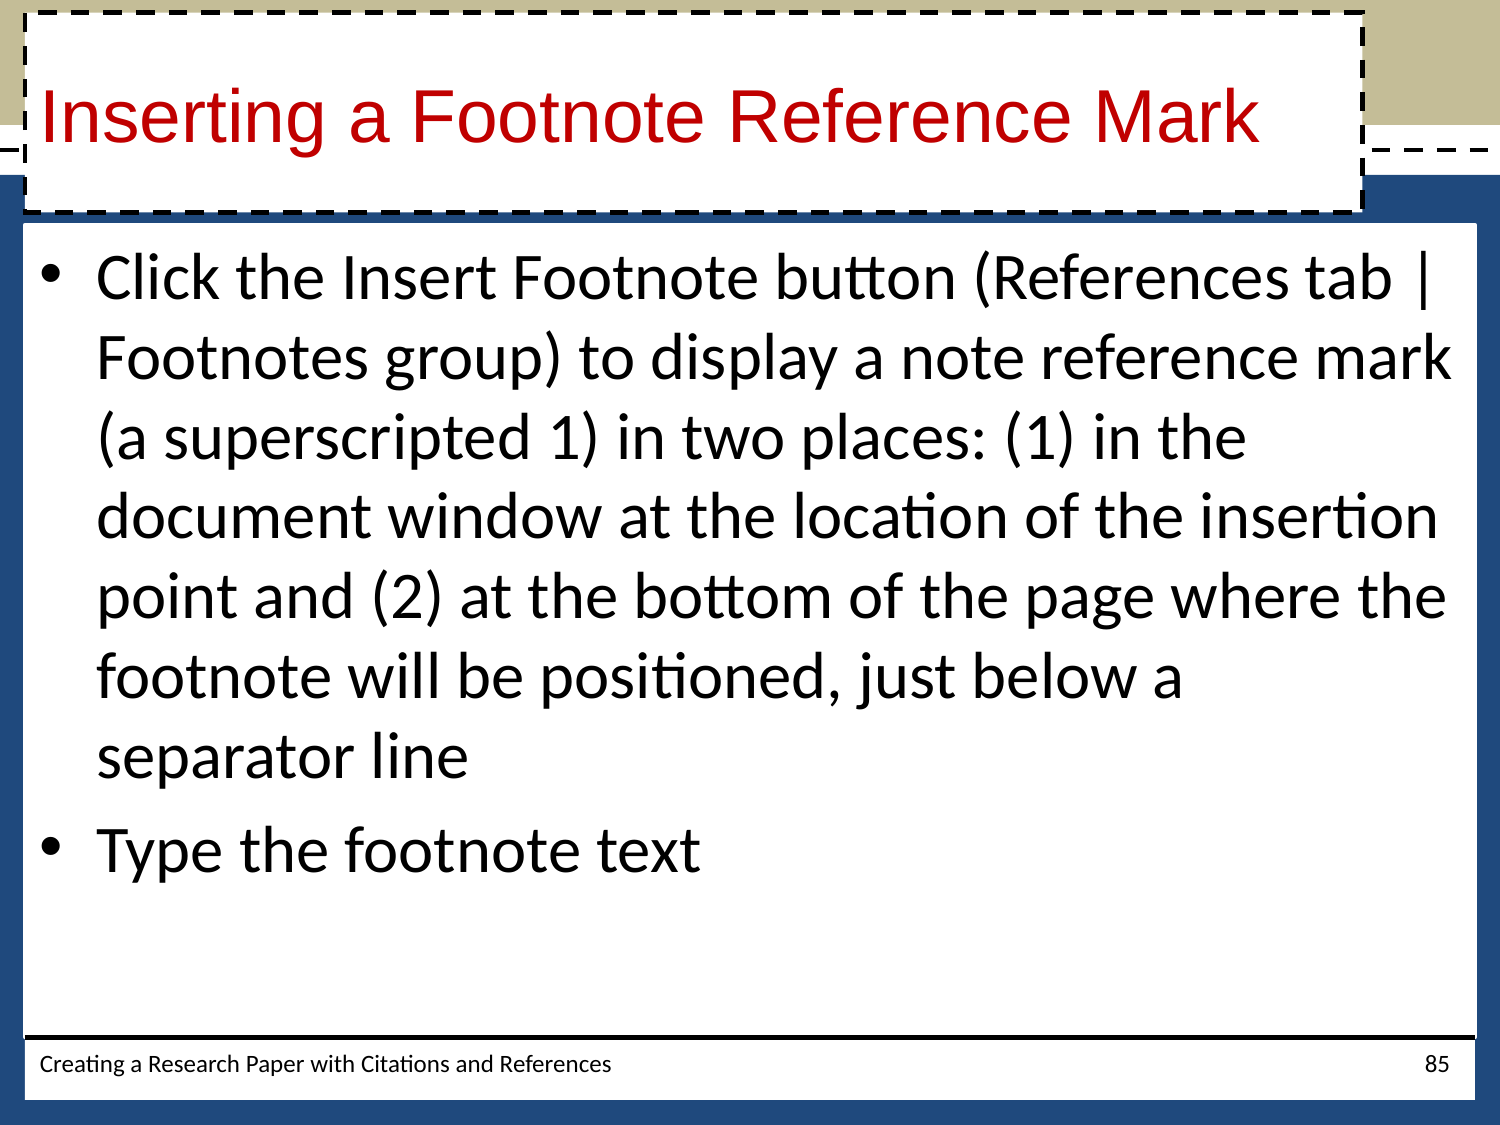

# Inserting a Footnote Reference Mark
Click the Insert Footnote button (References tab | Footnotes group) to display a note reference mark (a superscripted 1) in two places: (1) in the document window at the location of the insertion point and (2) at the bottom of the page where the footnote will be positioned, just below a separator line
Type the footnote text
Creating a Research Paper with Citations and References
85